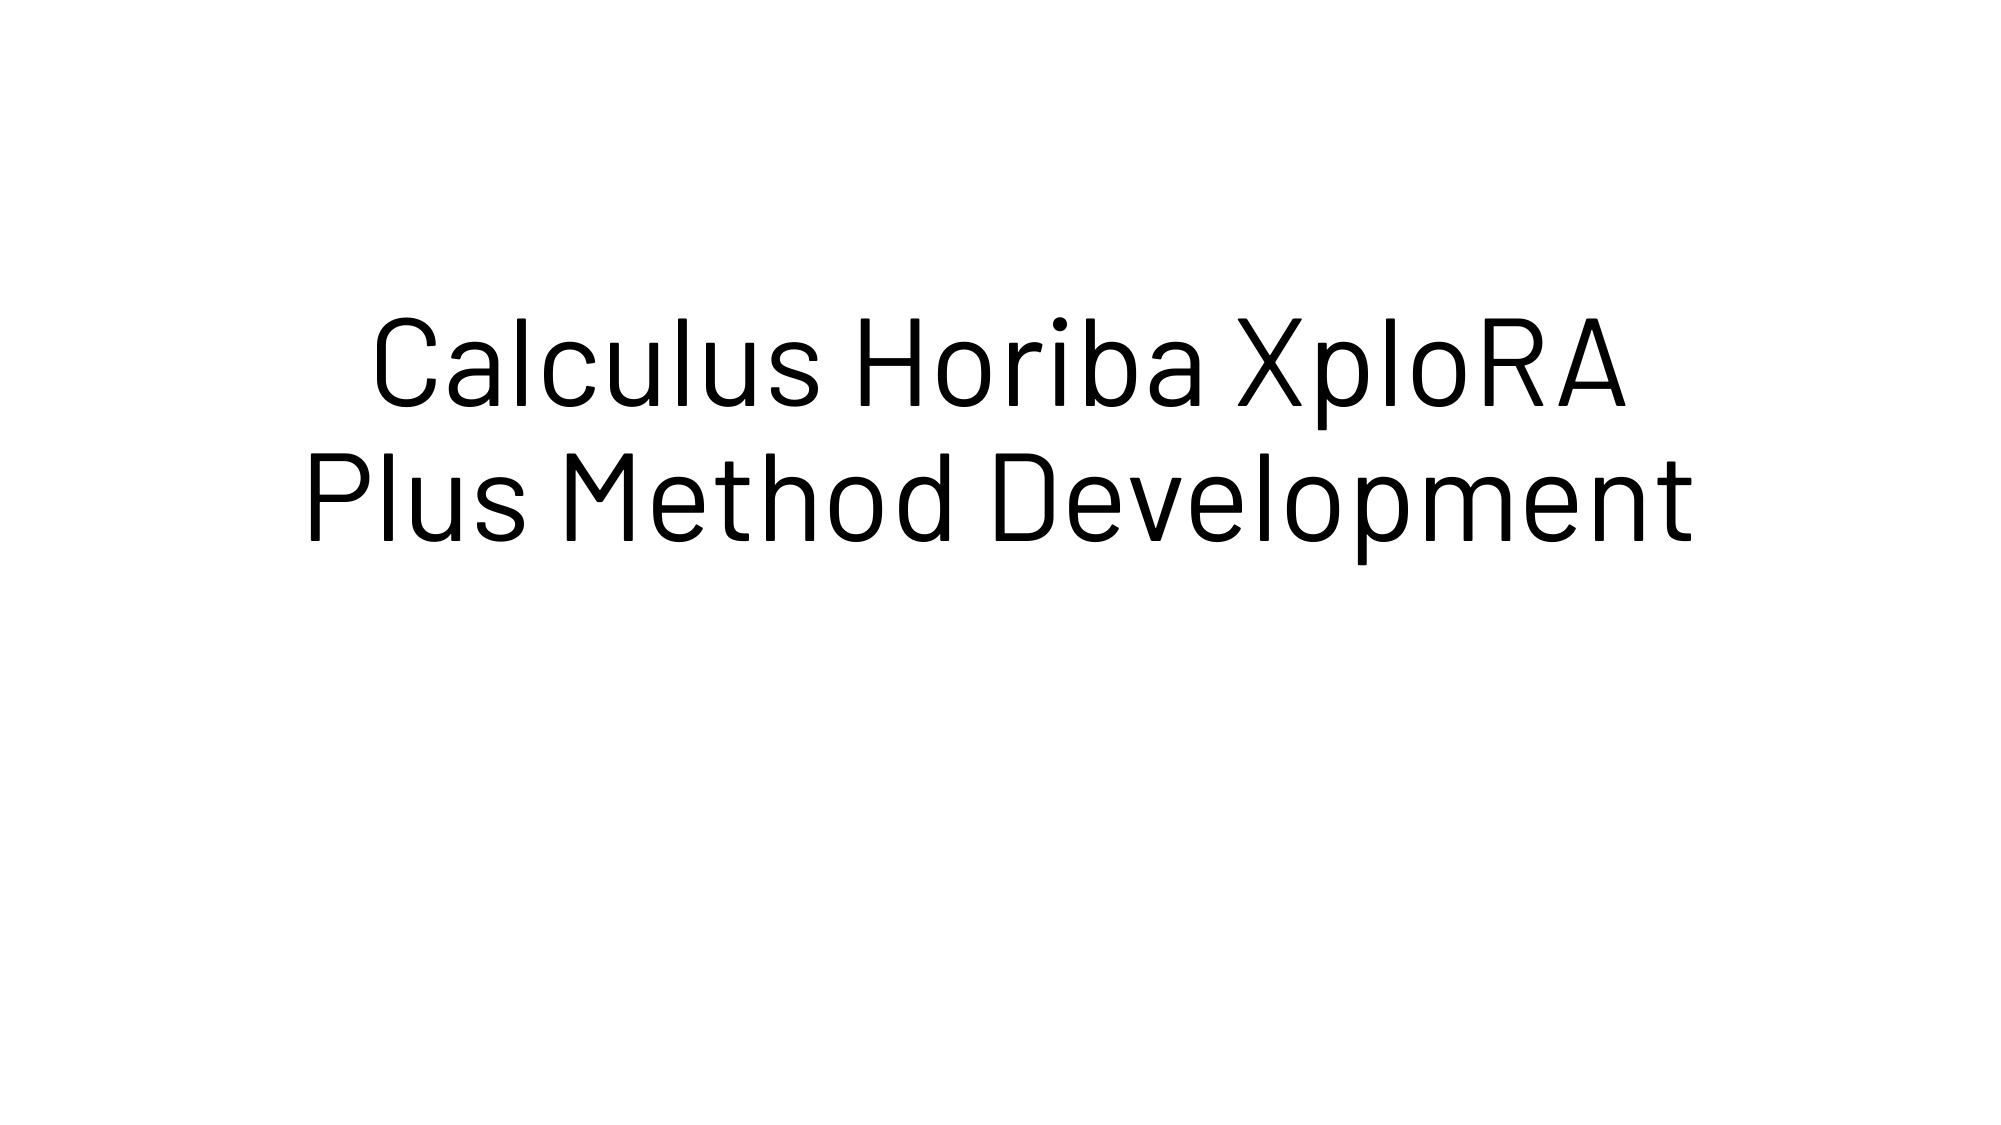

# Calculus Horiba XploRA Plus Method Development